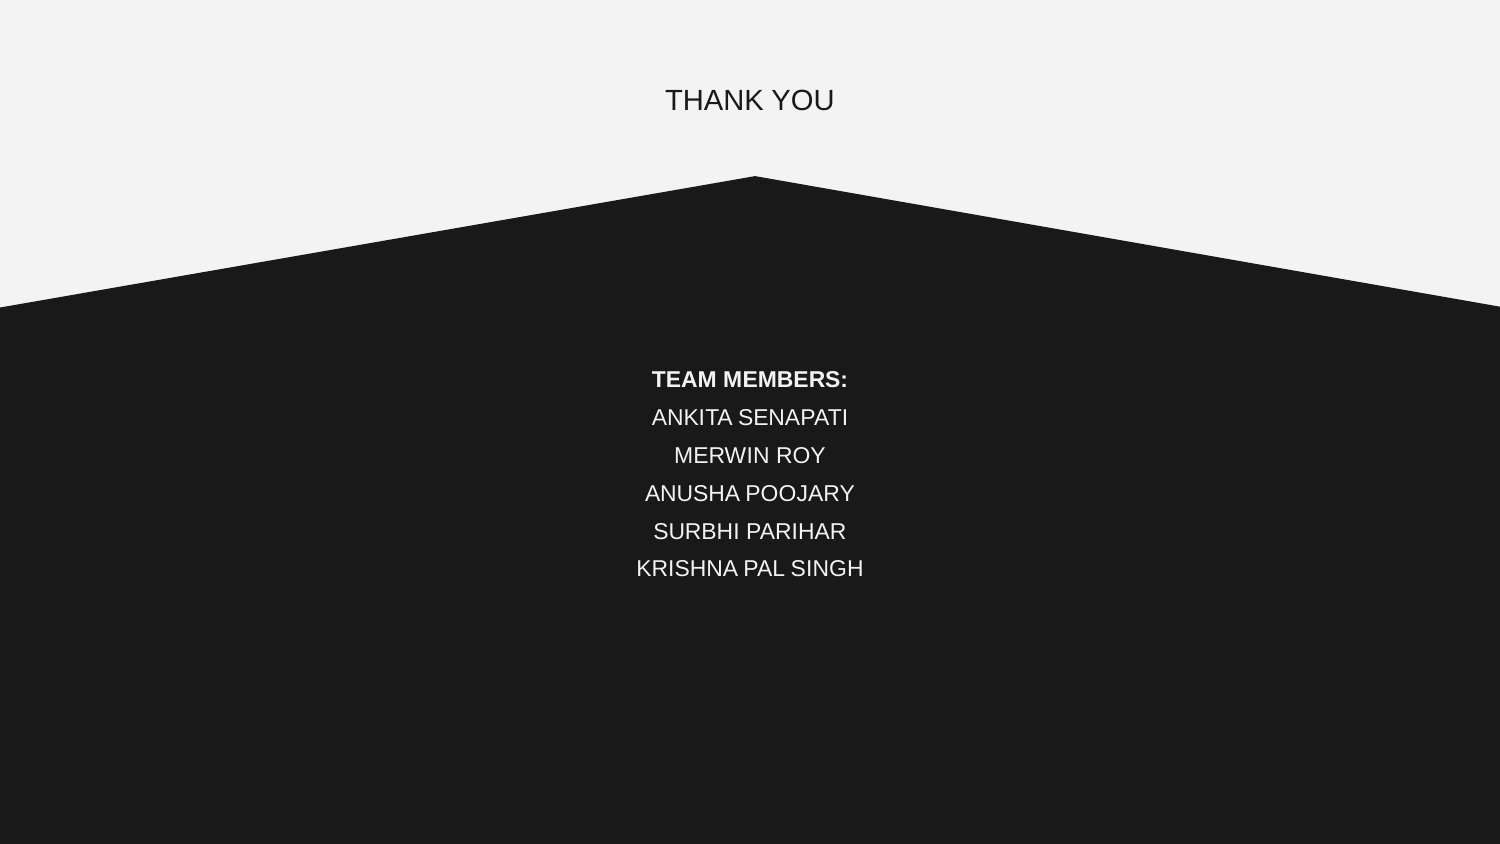

# THANK YOU
TEAM MEMBERS:
ANKITA SENAPATI
MERWIN ROY
ANUSHA POOJARY
SURBHI PARIHAR
KRISHNA PAL SINGH